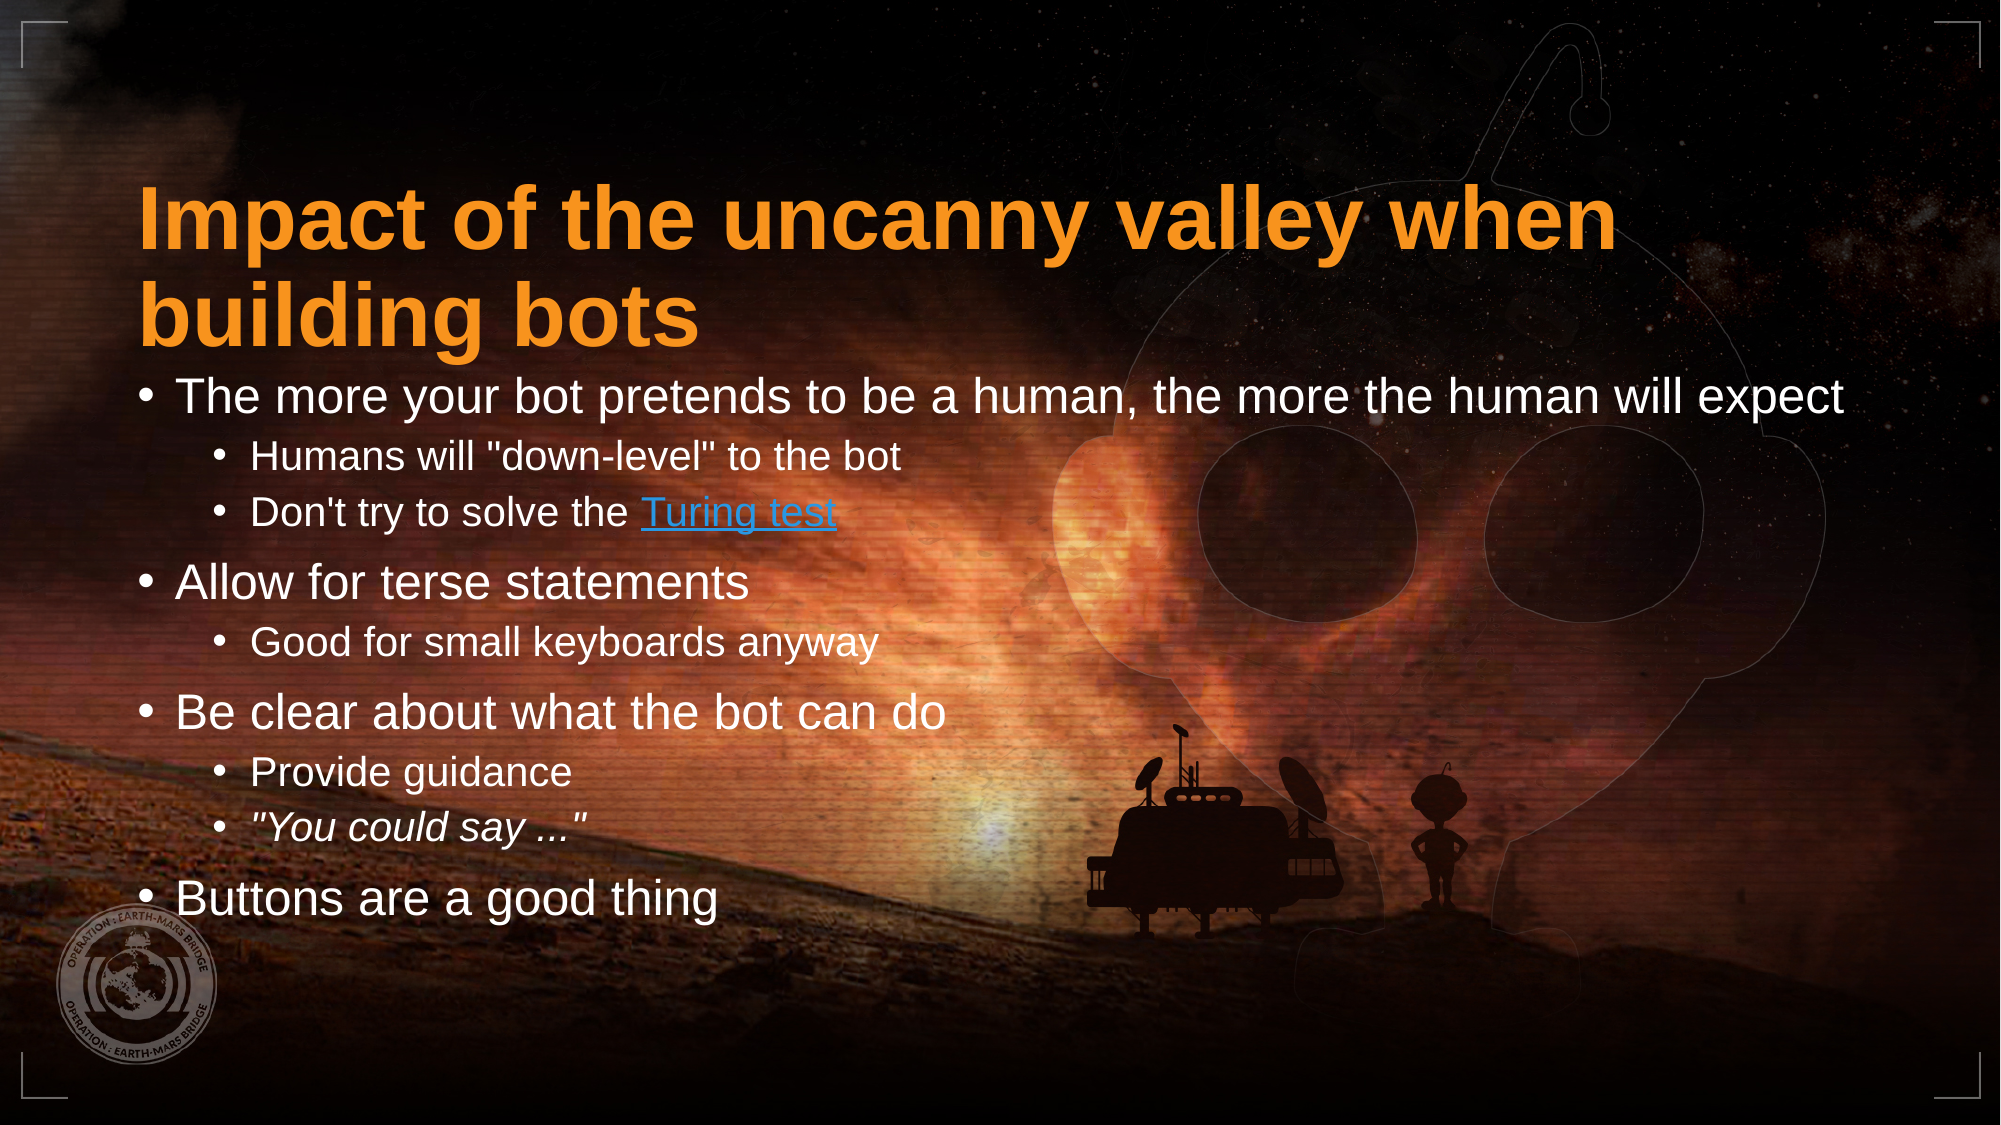

# Impact of the uncanny valley when building bots
The more your bot pretends to be a human, the more the human will expect
Humans will "down-level" to the bot
Don't try to solve the Turing test
Allow for terse statements
Good for small keyboards anyway
Be clear about what the bot can do
Provide guidance
"You could say ..."
Buttons are a good thing